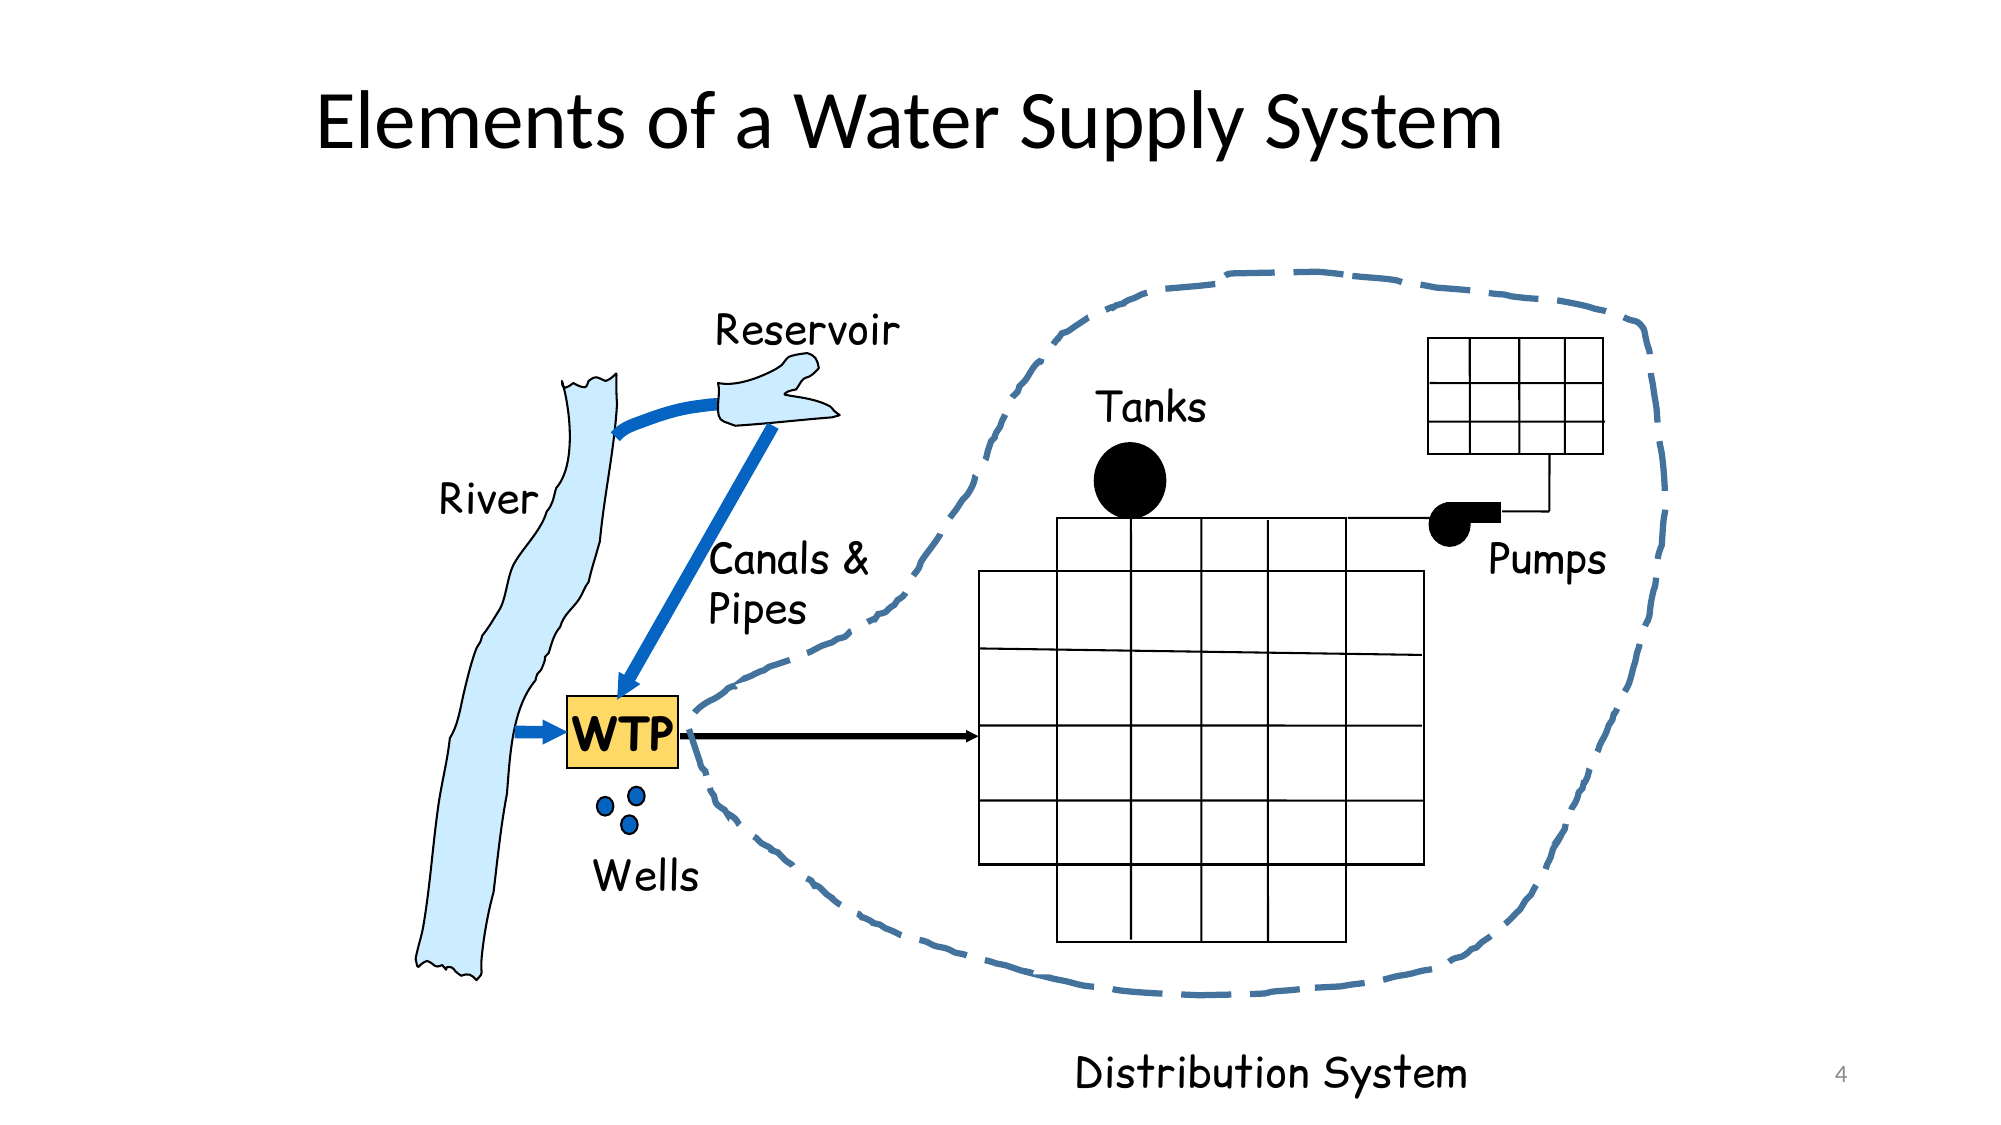

# Elements of a Water Supply System

Reservoir

Tanks

River

Canals &
Pipes
Pumps

WTP

Wells
Distribution System
4